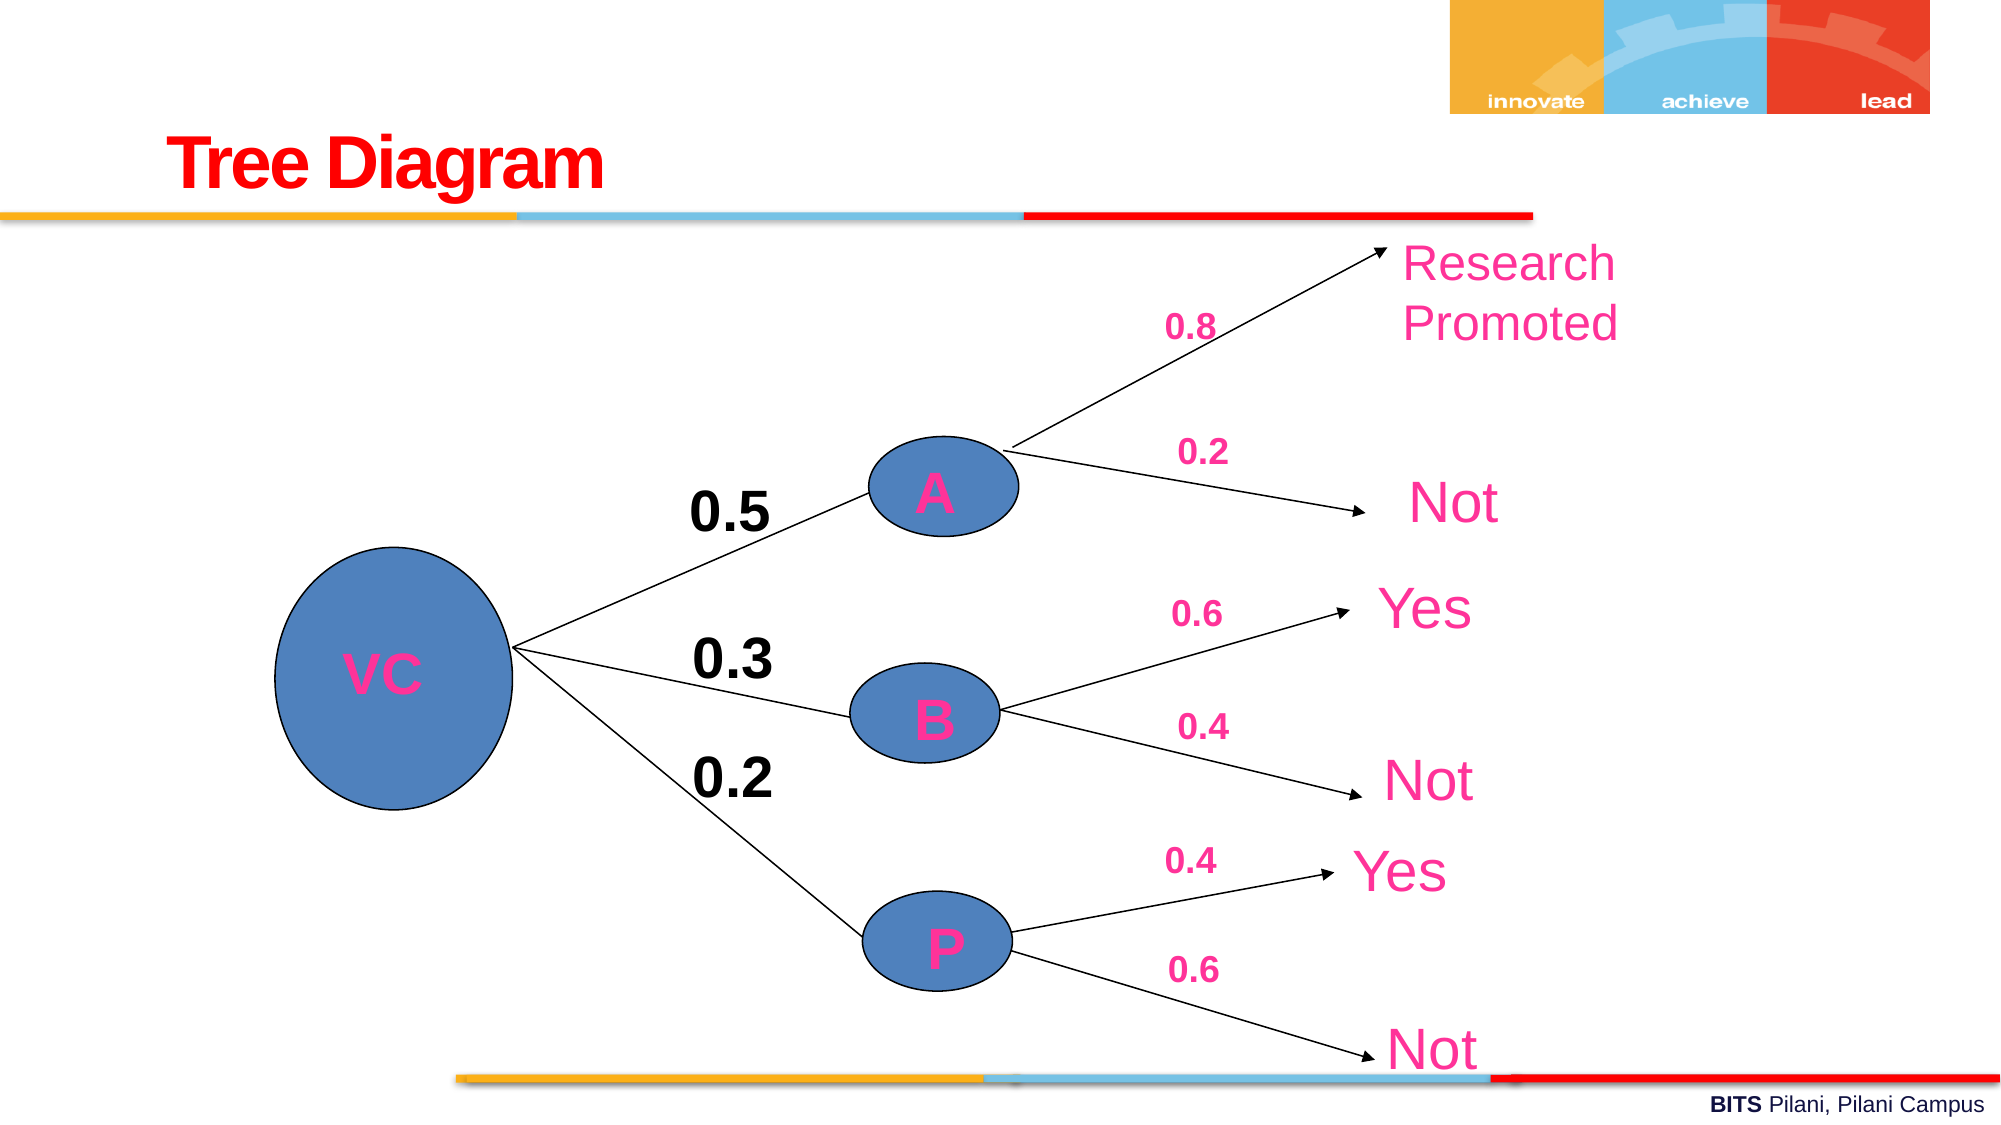

Tree Diagram
Research Promoted

0.8
0.2

A

Not
0.5

Yes
0.6

0.3
VC

B
0.4

0.2
Not
Yes
0.4

P
P
0.6

Not
14